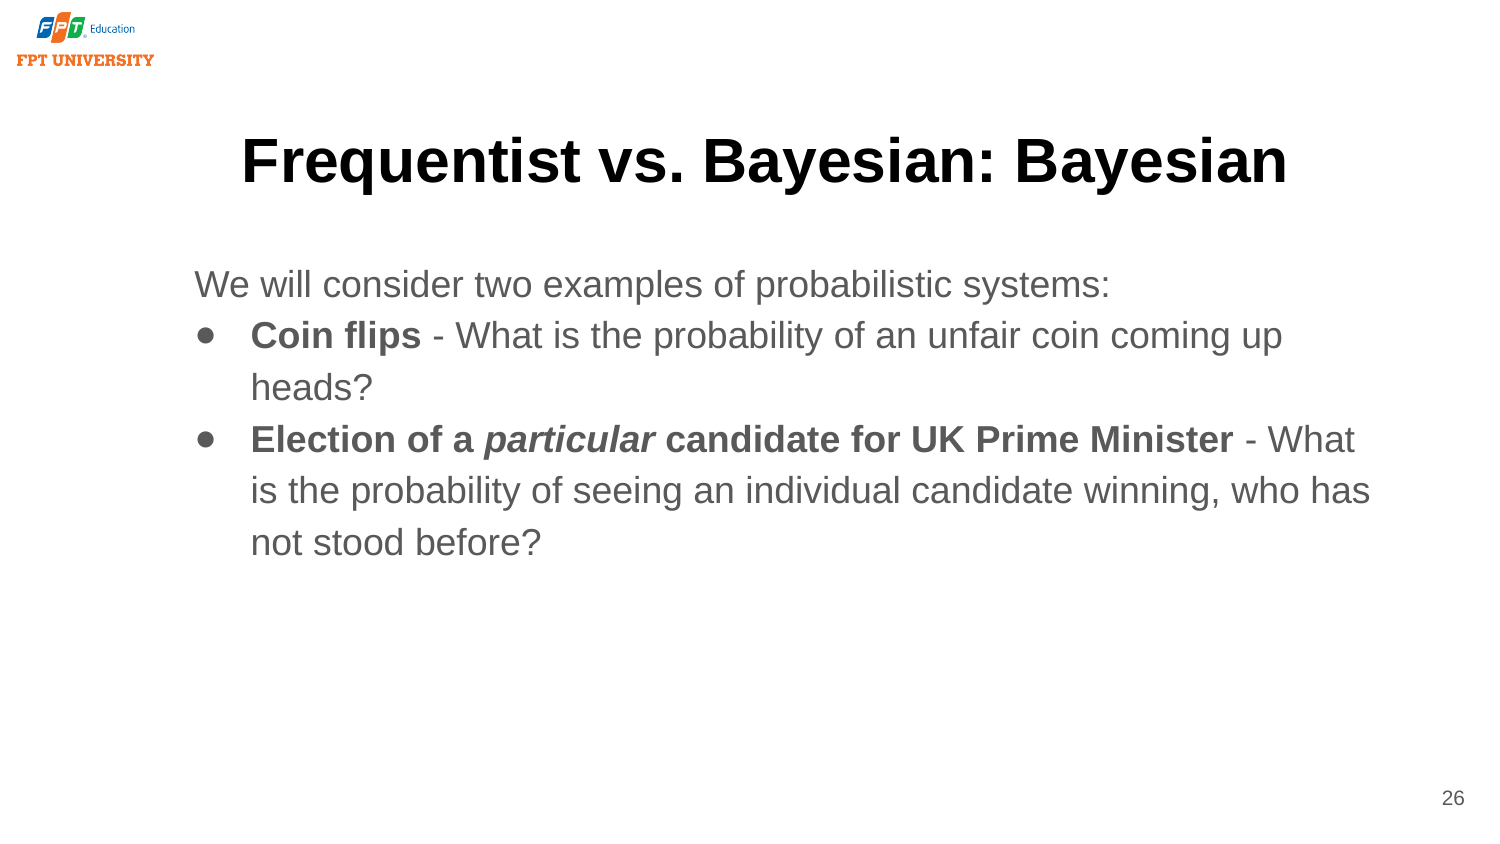

# Frequentist vs. Bayesian: Bayesian
We will consider two examples of probabilistic systems:
Coin flips - What is the probability of an unfair coin coming up heads?
Election of a particular candidate for UK Prime Minister - What is the probability of seeing an individual candidate winning, who has not stood before?

26